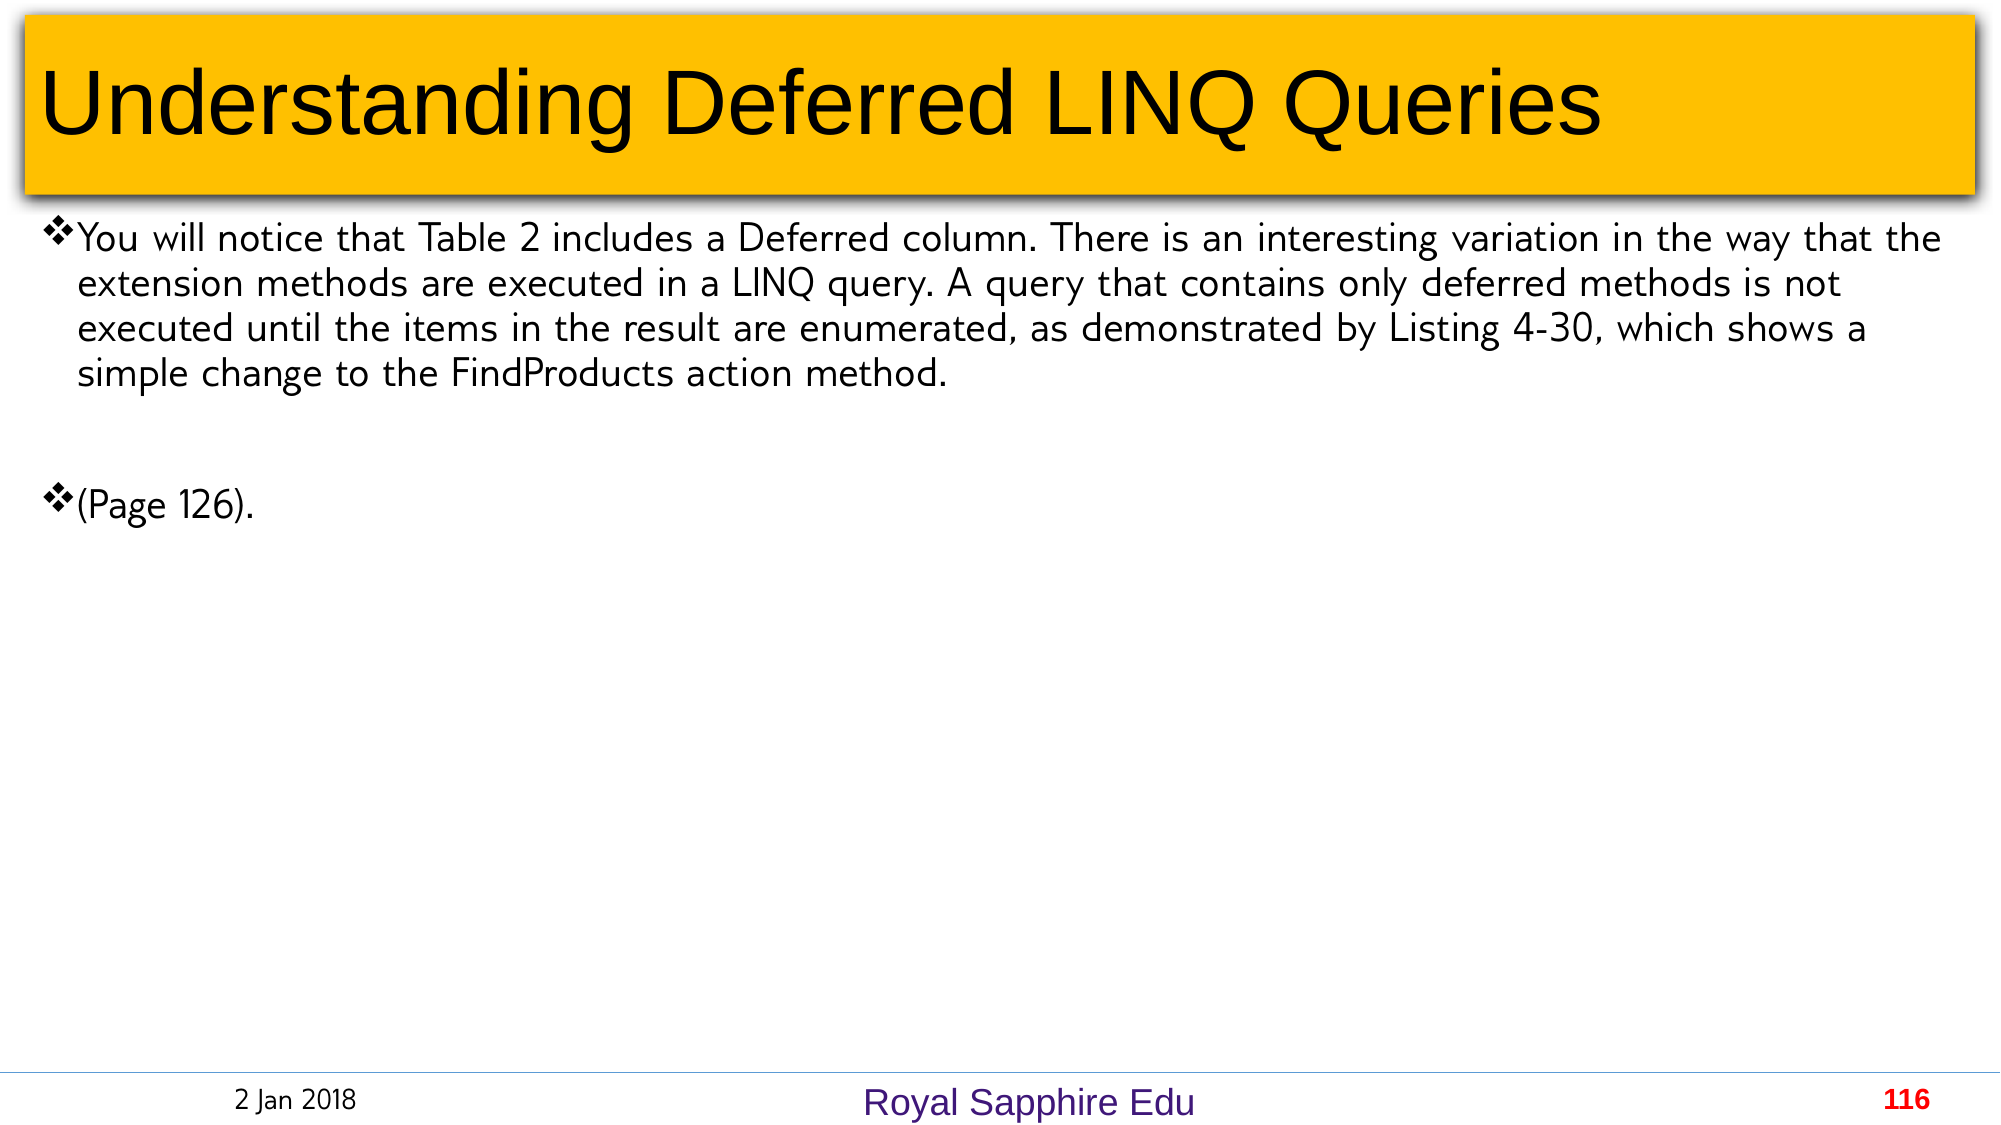

# Understanding Deferred LINQ Queries
You will notice that Table 2 includes a Deferred column. There is an interesting variation in the way that the extension methods are executed in a LINQ query. A query that contains only deferred methods is not executed until the items in the result are enumerated, as demonstrated by Listing 4-30, which shows a simple change to the FindProducts action method.

(Page 126).
2 Jan 2018
116